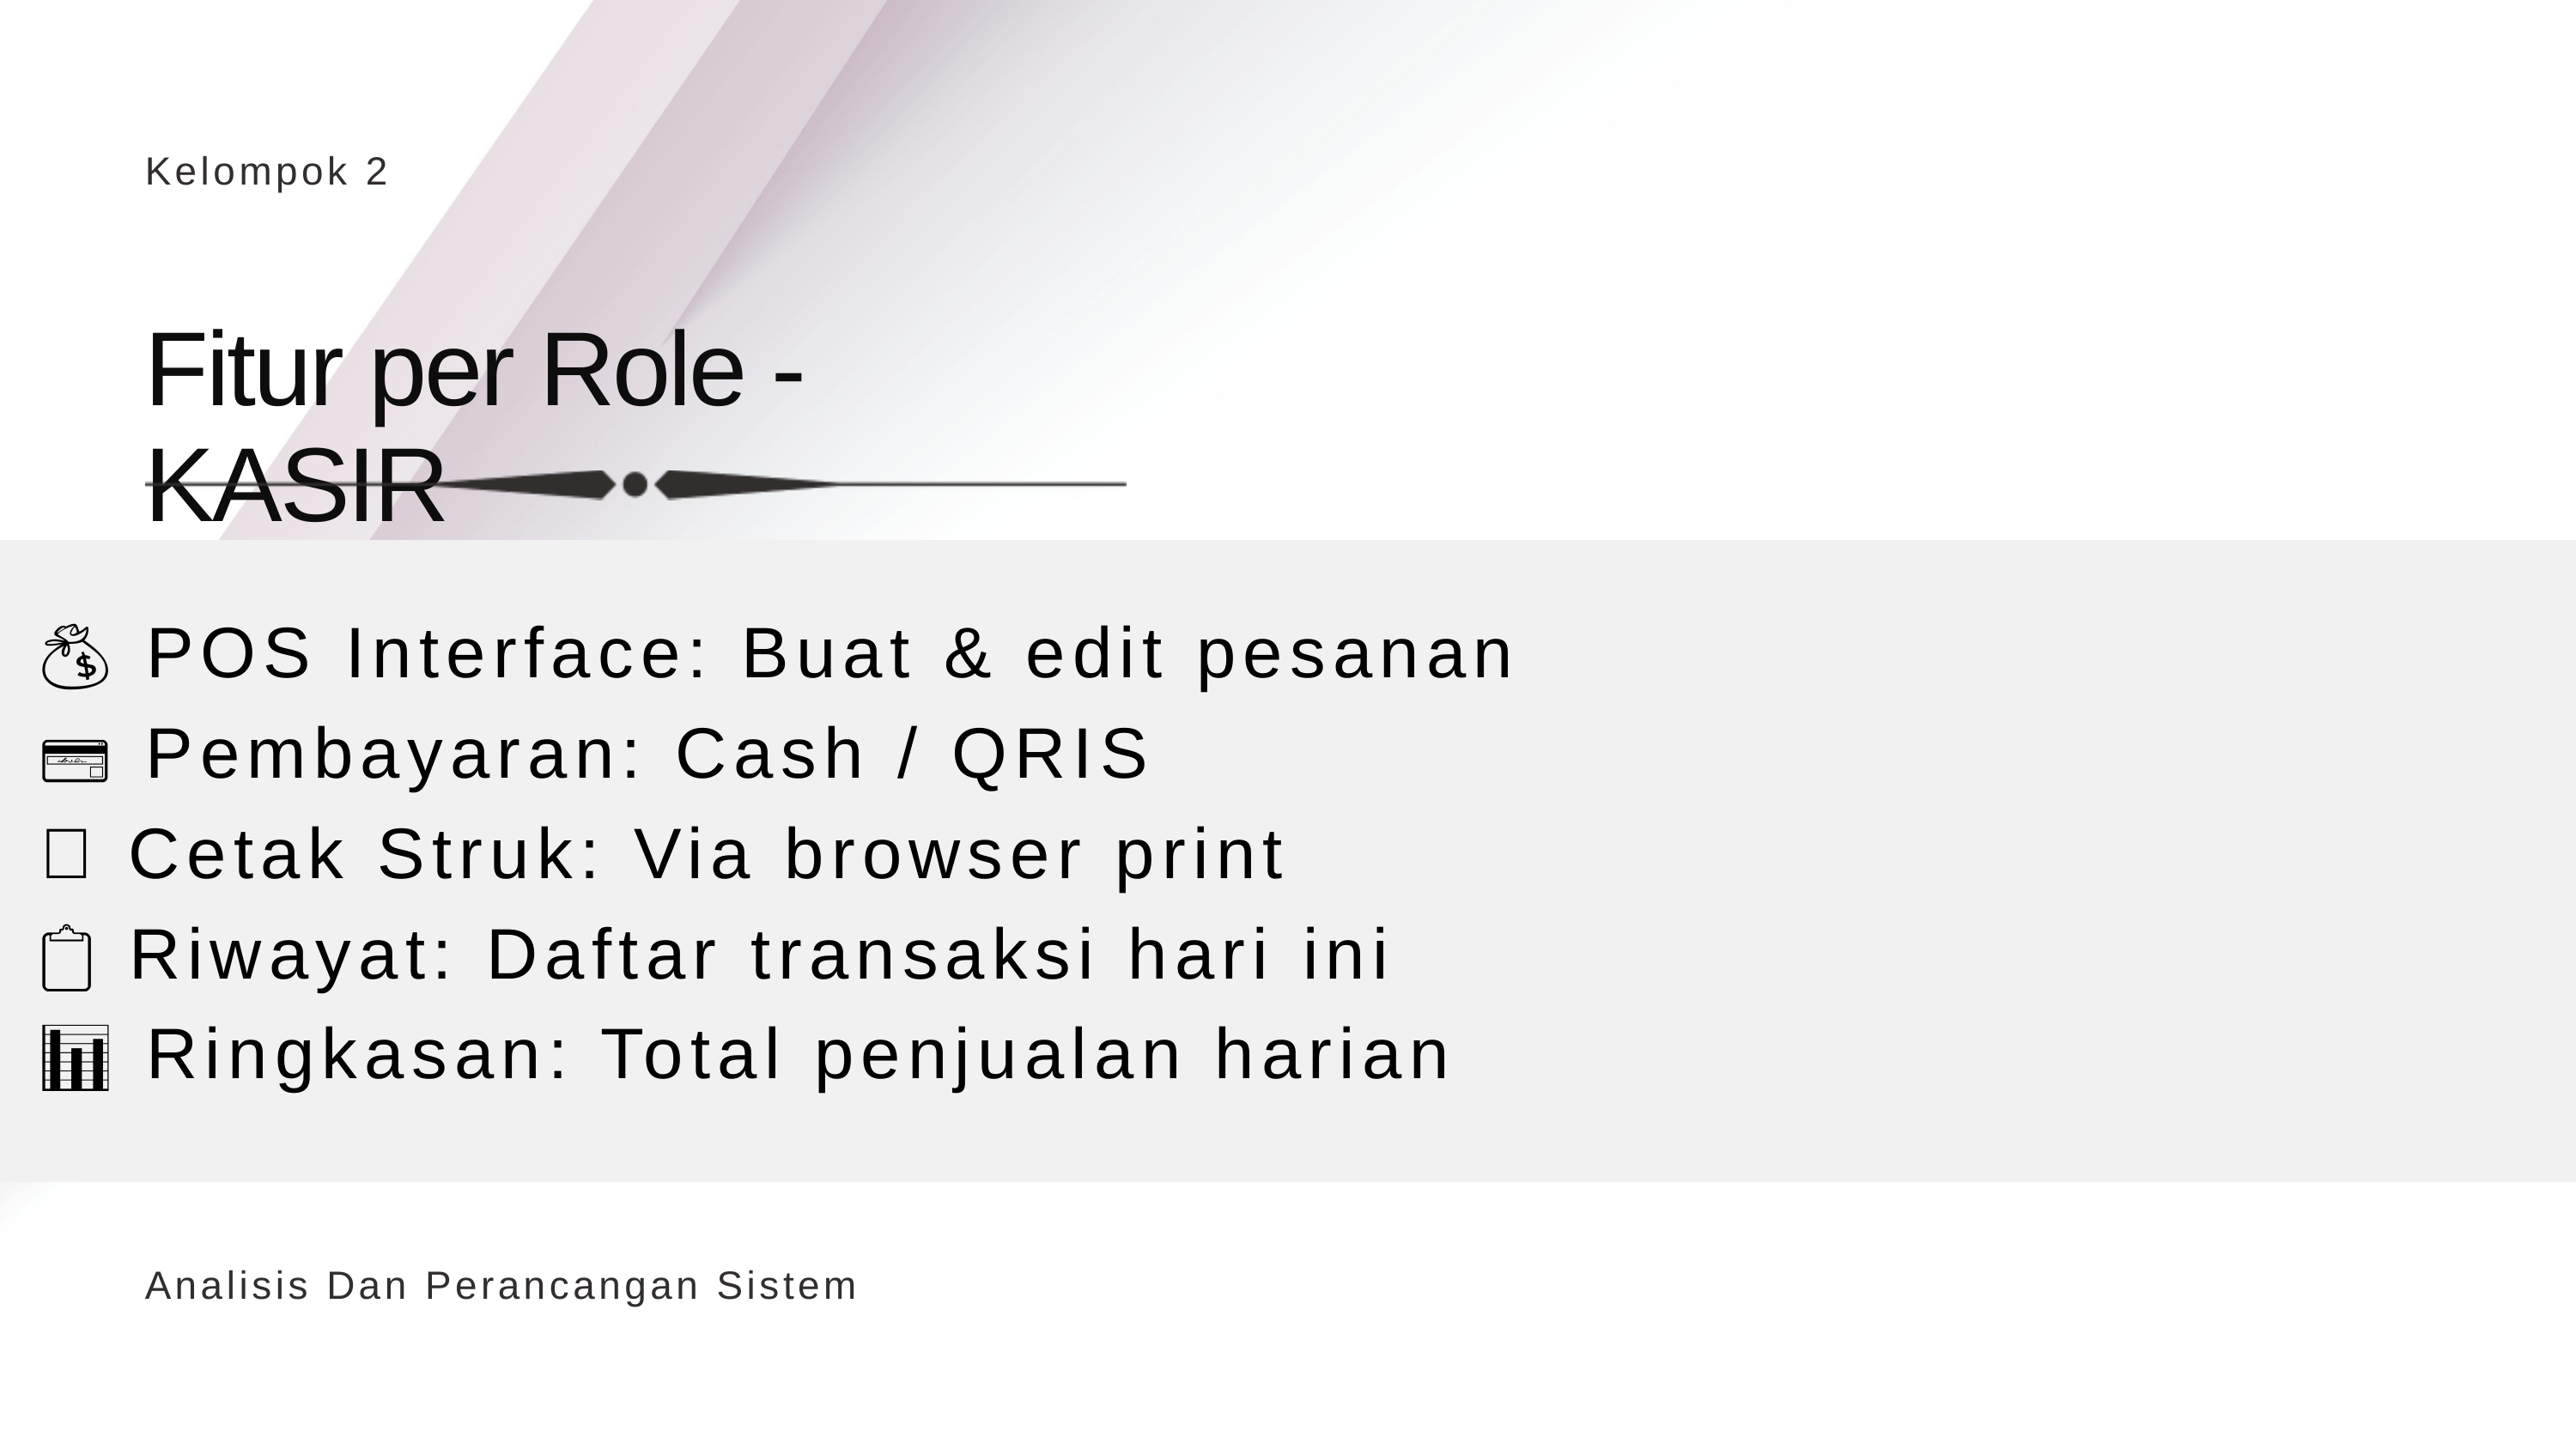

Kelompok 2
Fitur per Role - KASIR

💰 POS Interface: Buat & edit pesanan
💳 Pembayaran: Cash / QRIS
🧾 Cetak Struk: Via browser print
📋 Riwayat: Daftar transaksi hari ini
📊 Ringkasan: Total penjualan harian
Analisis Dan Perancangan Sistem